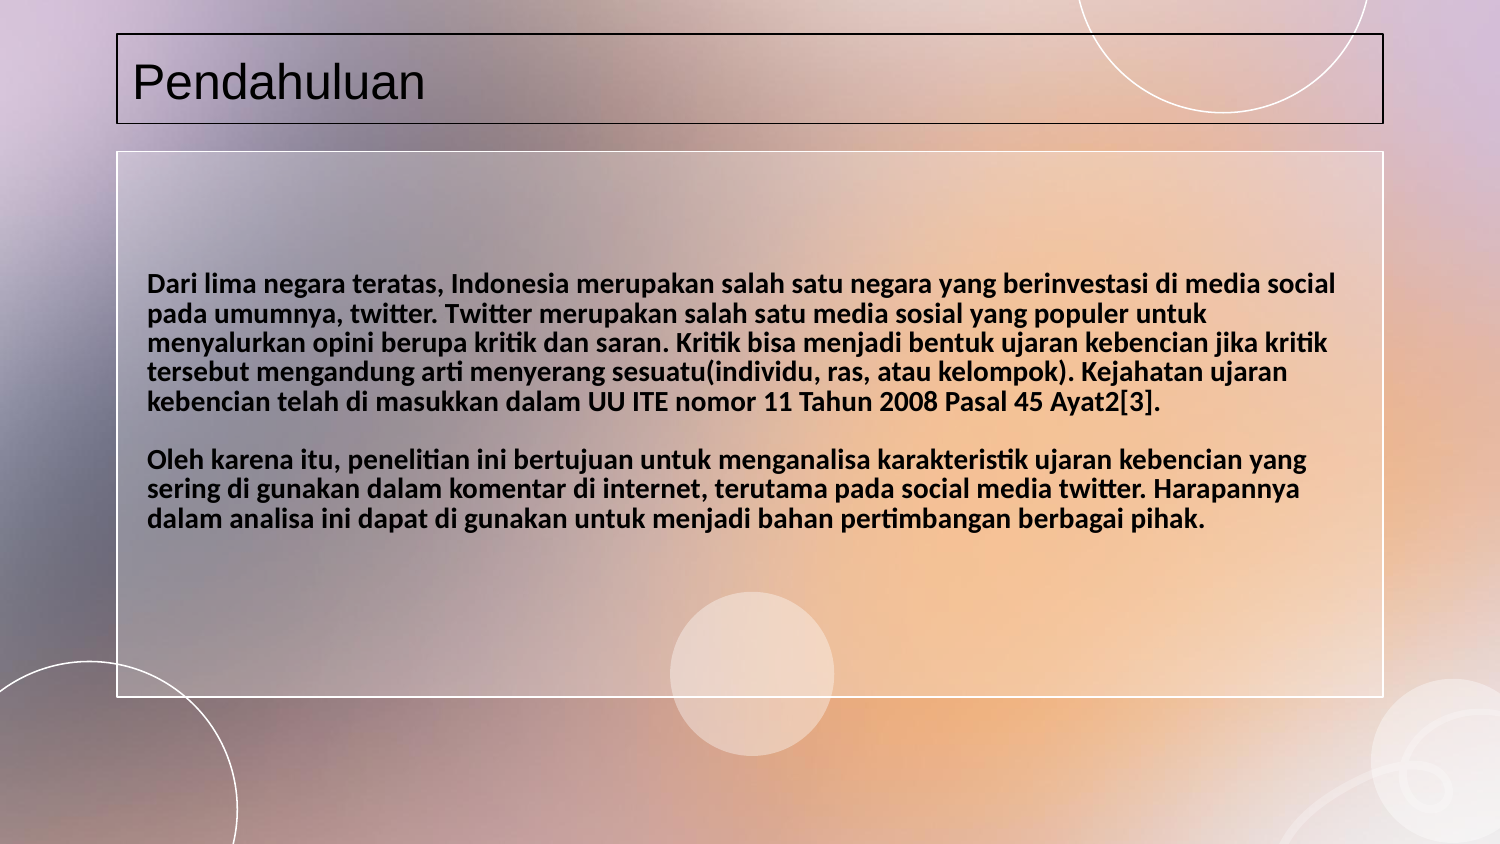

Pendahuluan
# Dari lima negara teratas, Indonesia merupakan salah satu negara yang berinvestasi di media social pada umumnya, twitter. Twitter merupakan salah satu media sosial yang populer untuk menyalurkan opini berupa kritik dan saran. Kritik bisa menjadi bentuk ujaran kebencian jika kritik tersebut mengandung arti menyerang sesuatu(individu, ras, atau kelompok). Kejahatan ujaran kebencian telah di masukkan dalam UU ITE nomor 11 Tahun 2008 Pasal 45 Ayat2[3]. Oleh karena itu, penelitian ini bertujuan untuk menganalisa karakteristik ujaran kebencian yang sering di gunakan dalam komentar di internet, terutama pada social media twitter. Harapannya dalam analisa ini dapat di gunakan untuk menjadi bahan pertimbangan berbagai pihak.